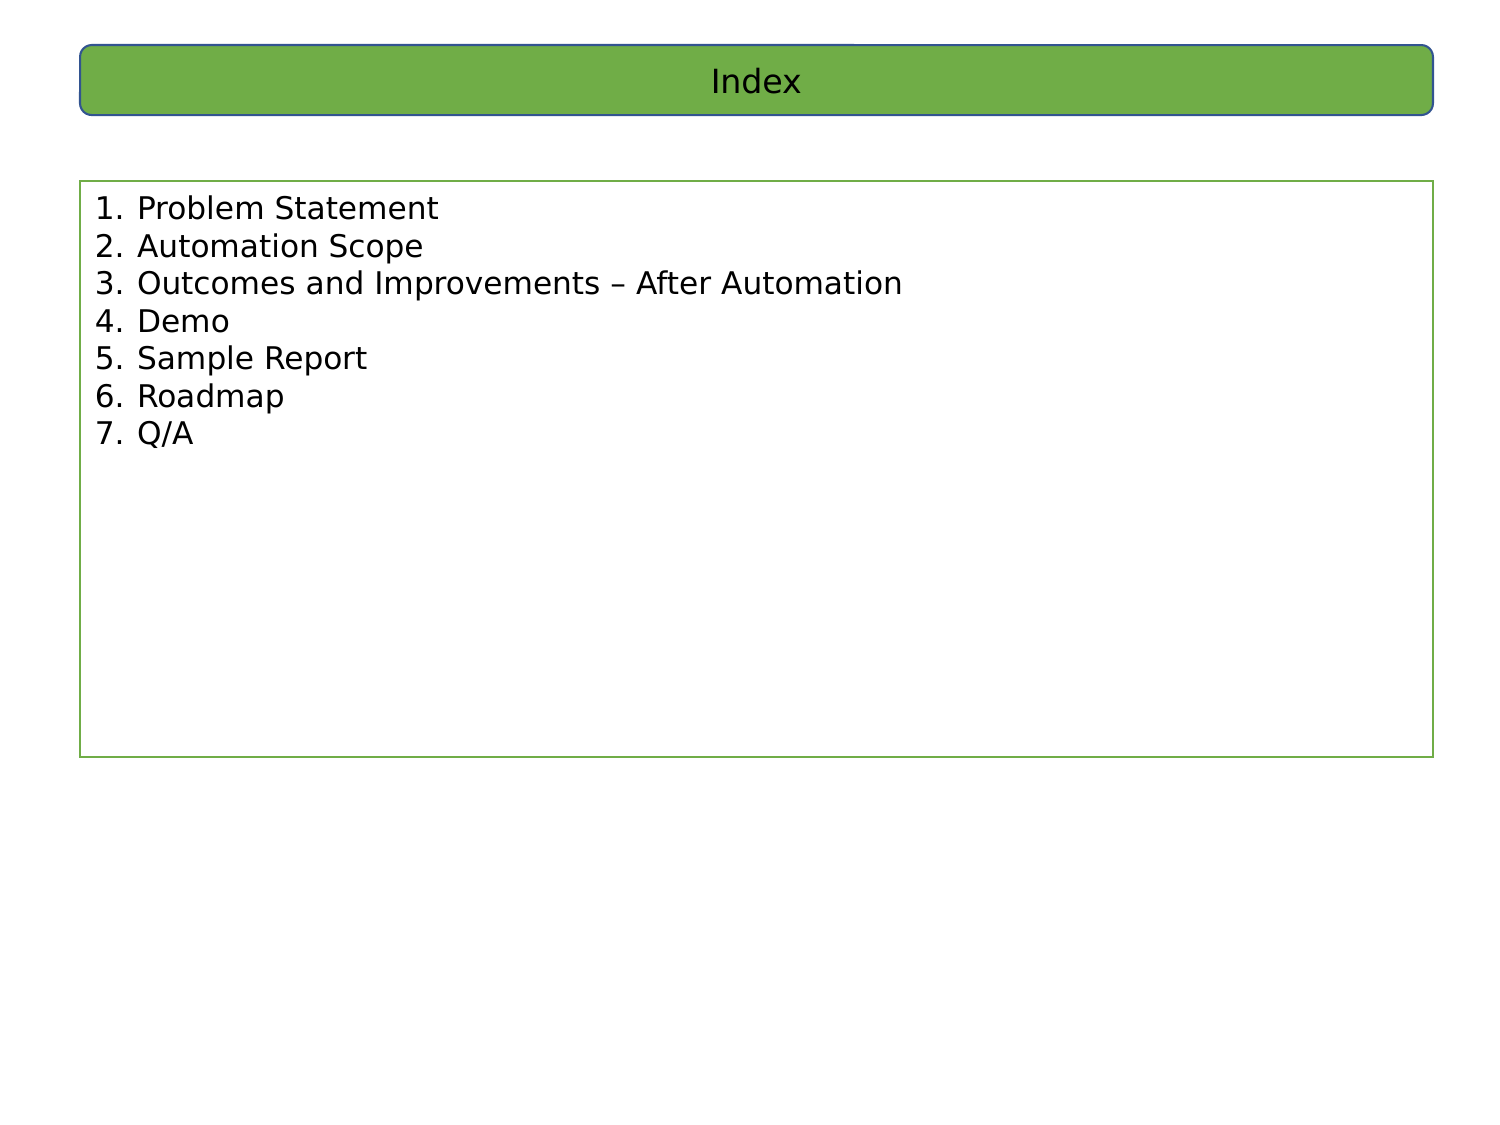

Index
Problem Statement
Automation Scope
Outcomes and Improvements – After Automation
Demo
Sample Report
Roadmap
Q/A